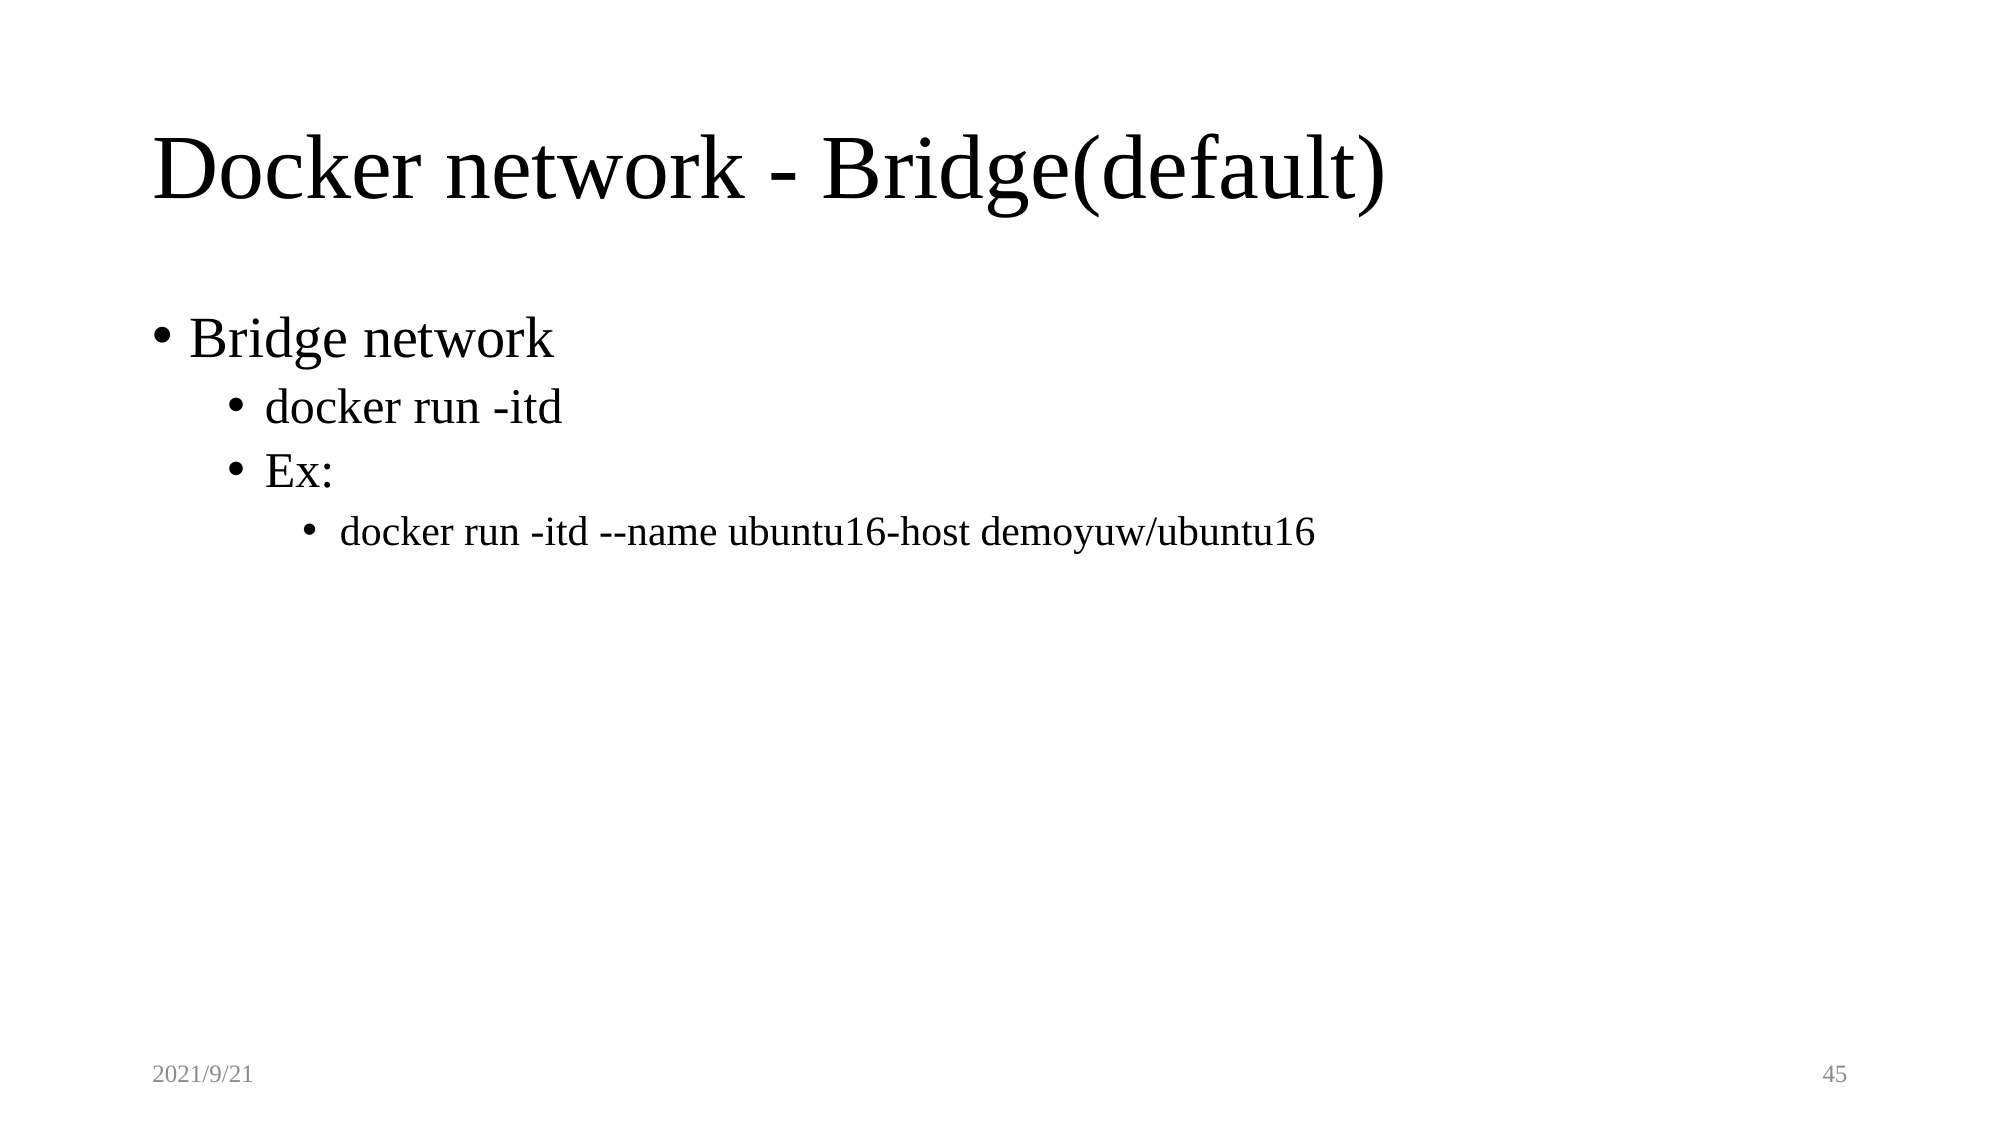

# Docker network - Bridge(default)
Bridge network
docker run -itd
Ex:
docker run -itd --name ubuntu16-host demoyuw/ubuntu16
2021/9/21
45